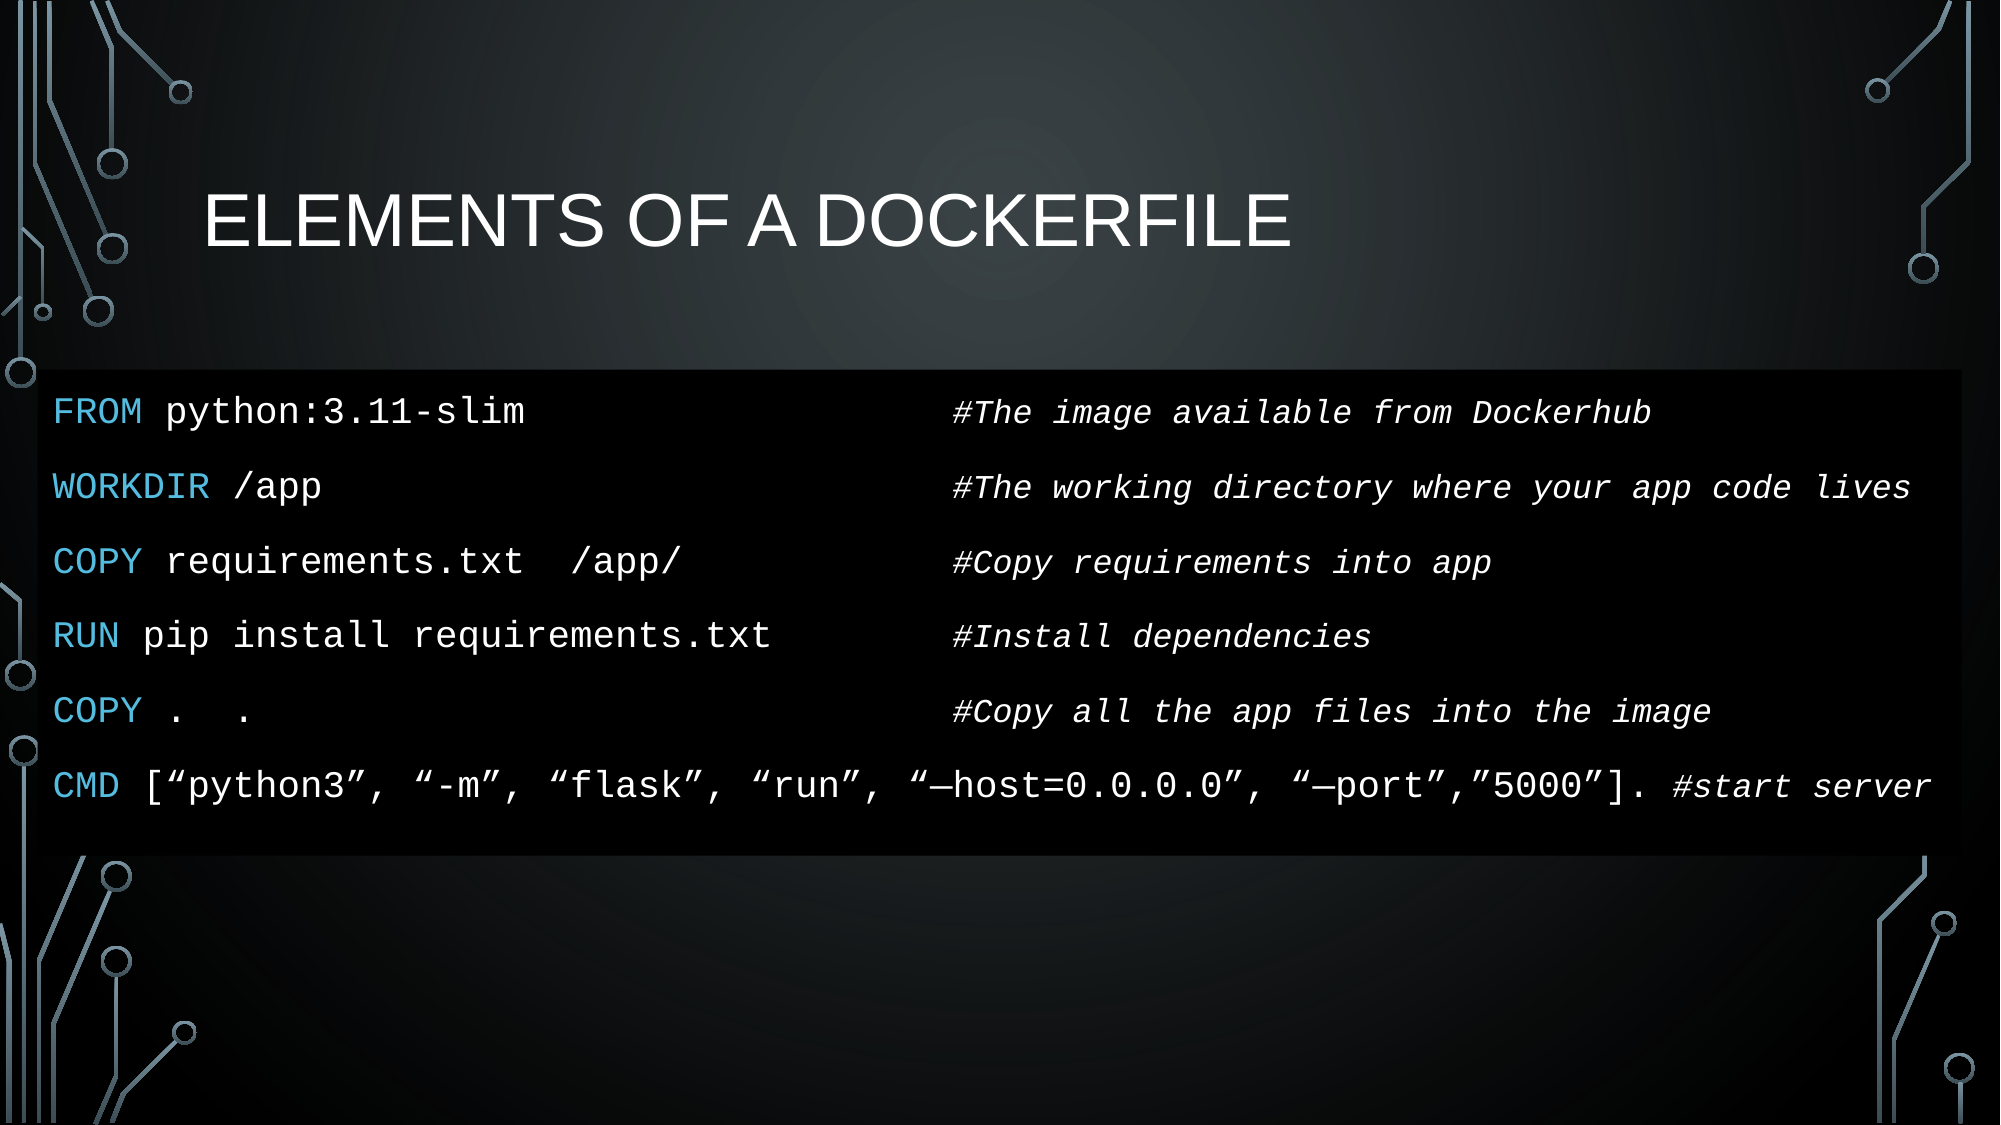

# Elements of a Dockerfile
FROM python:3.11-slim			#The image available from Dockerhub
WORKDIR /app					#The working directory where your app code lives
COPY requirements.txt  /app/		#Copy requirements into app
RUN pip install requirements.txt		#Install dependencies
COPY .  .					#Copy all the app files into the image
CMD [“python3”, “-m”, “flask”, “run”, “—host=0.0.0.0”, “—port”,”5000”]. #start server